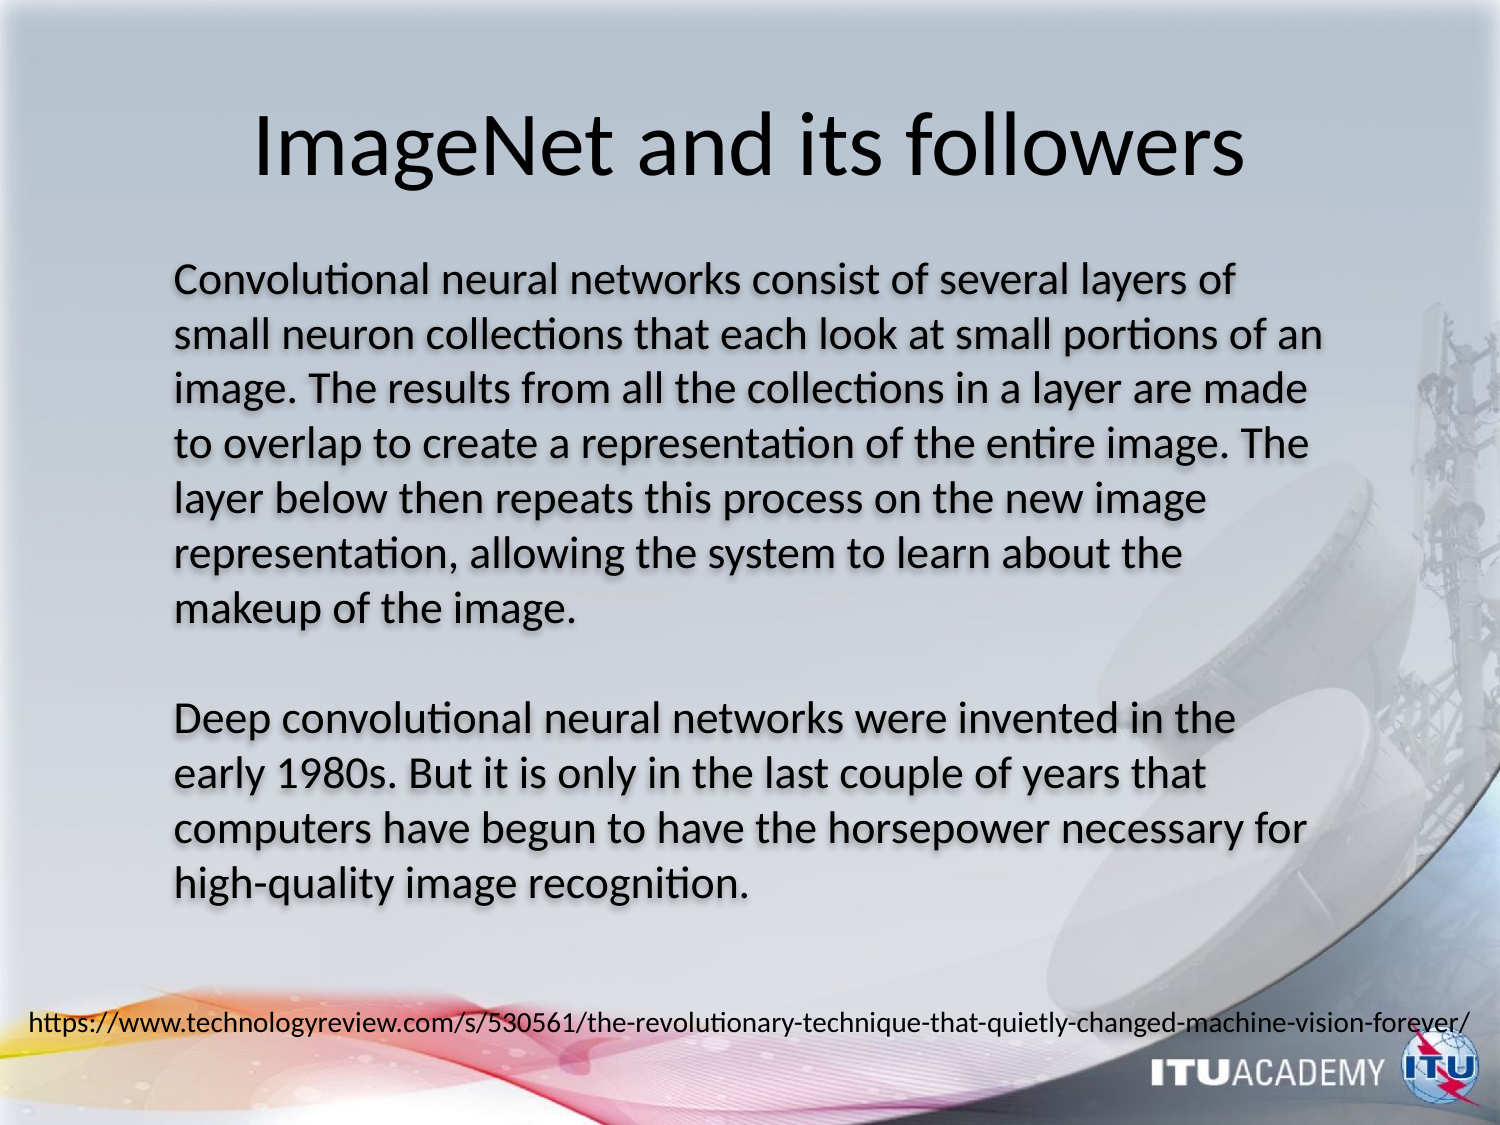

# ImageNet and its followers
Convolutional neural networks consist of several layers of small neuron collections that each look at small portions of an image. The results from all the collections in a layer are made to overlap to create a representation of the entire image. The layer below then repeats this process on the new image representation, allowing the system to learn about the makeup of the image.

Deep convolutional neural networks were invented in the early 1980s. But it is only in the last couple of years that computers have begun to have the horsepower necessary for high-quality image recognition.
https://www.technologyreview.com/s/530561/the-revolutionary-technique-that-quietly-changed-machine-vision-forever/